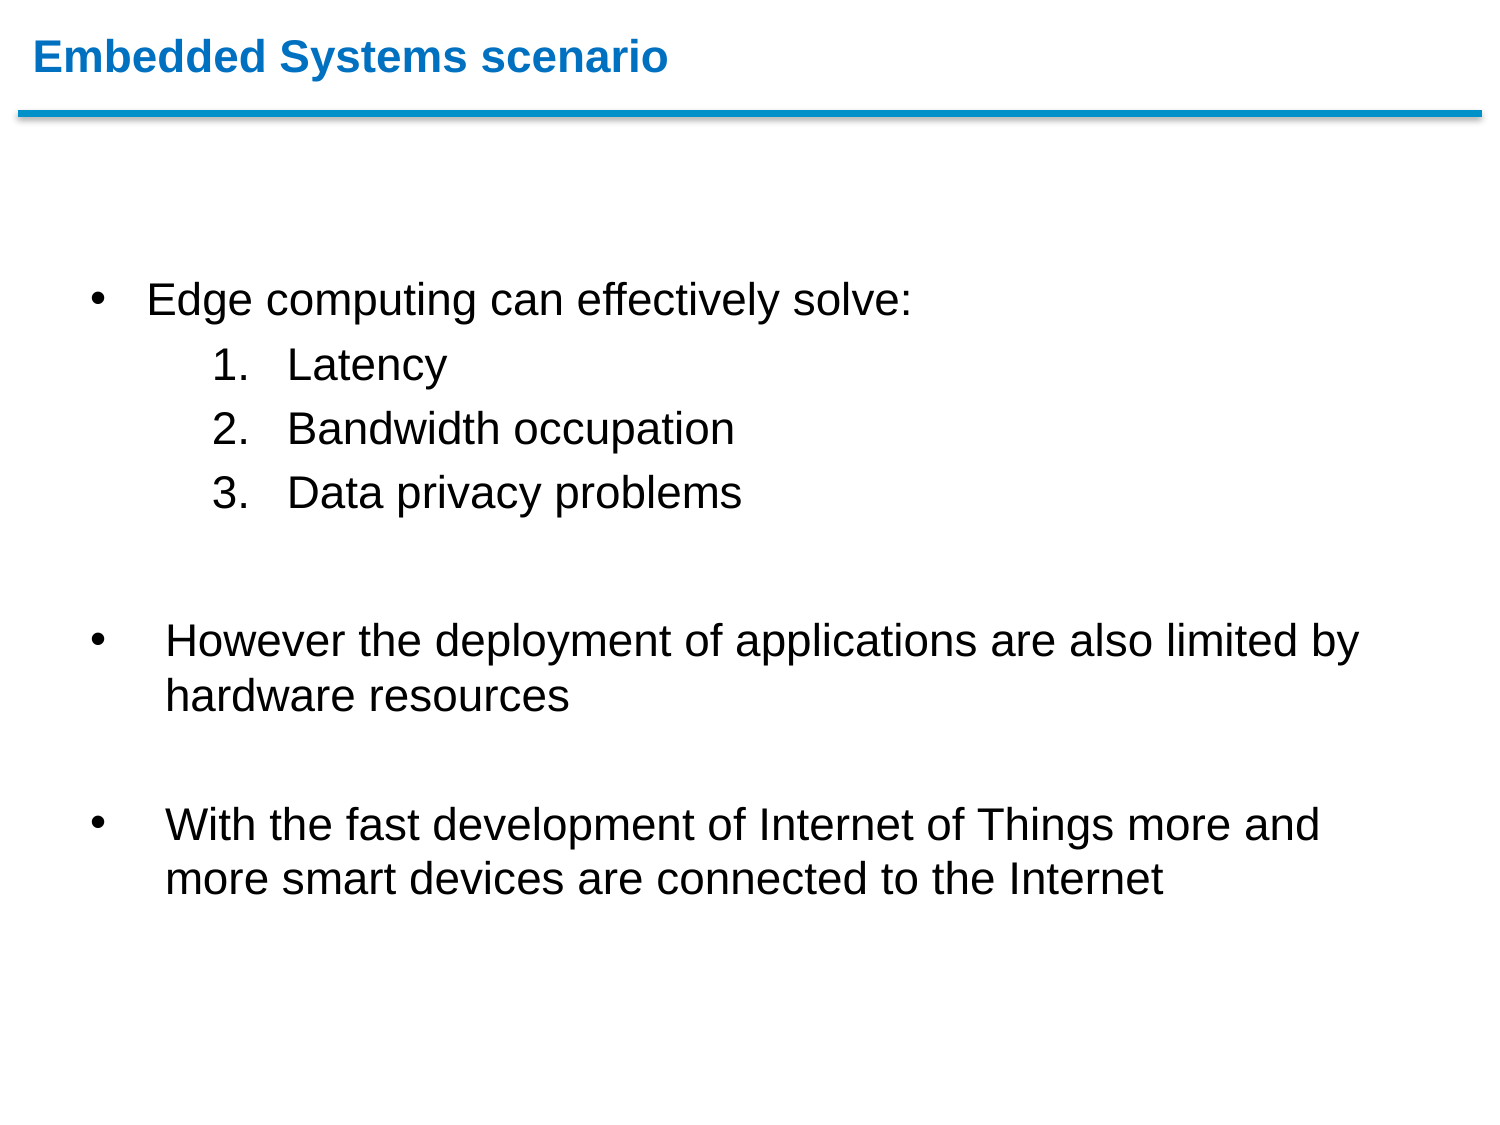

# Embedded Systems scenario
Edge computing can effectively solve:
Latency
Bandwidth occupation
Data privacy problems

However the deployment of applications are also limited by hardware resources

With the fast development of Internet of Things more and more smart devices are connected to the Internet